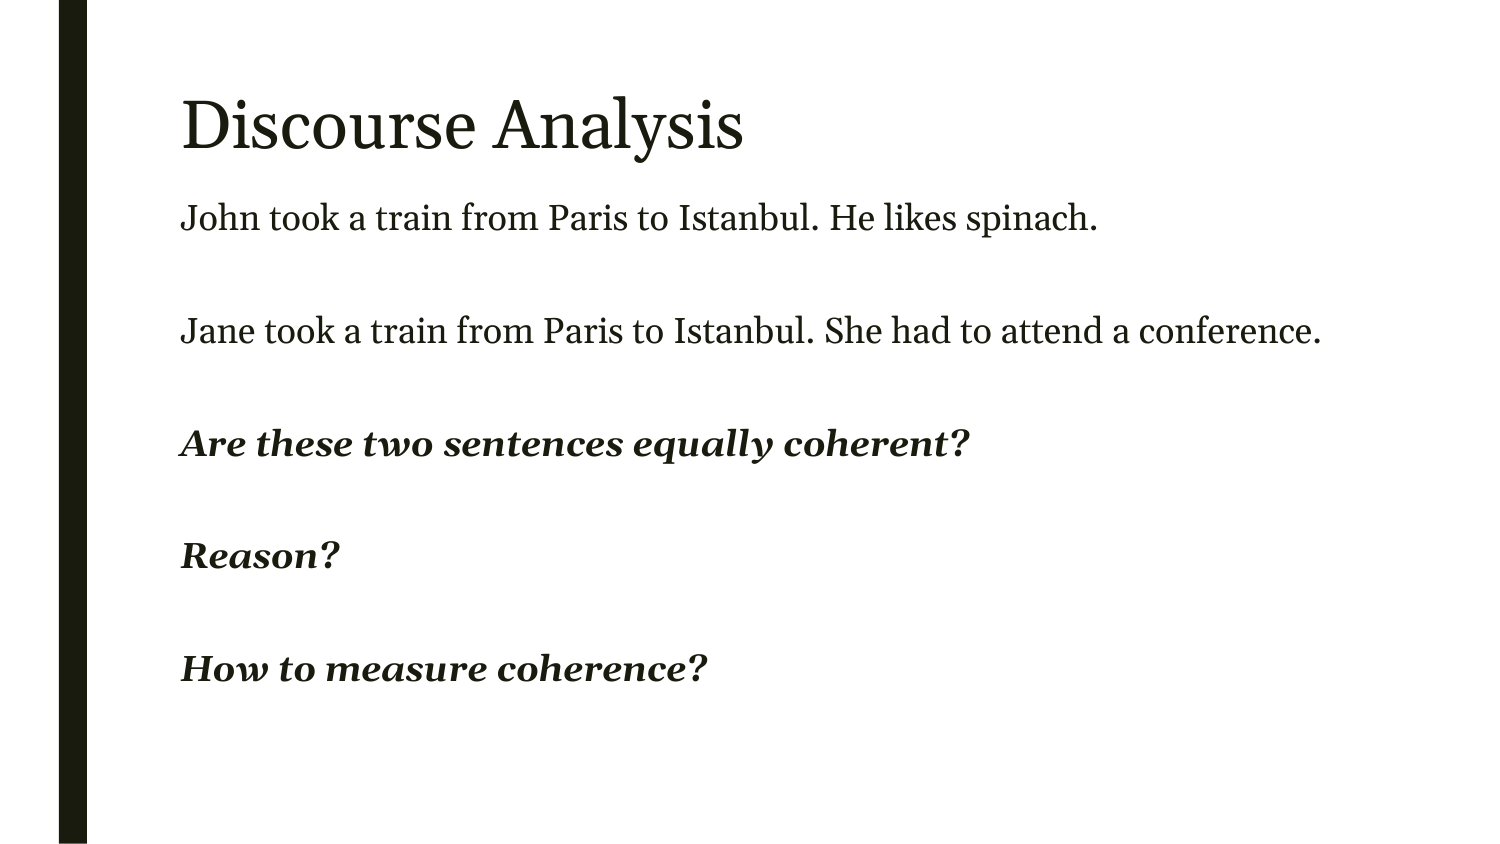

# Discourse Analysis
John took a train from Paris to Istanbul. He likes spinach.

Jane took a train from Paris to Istanbul. She had to attend a conference.

Are these two sentences equally coherent?

Reason?

How to measure coherence?